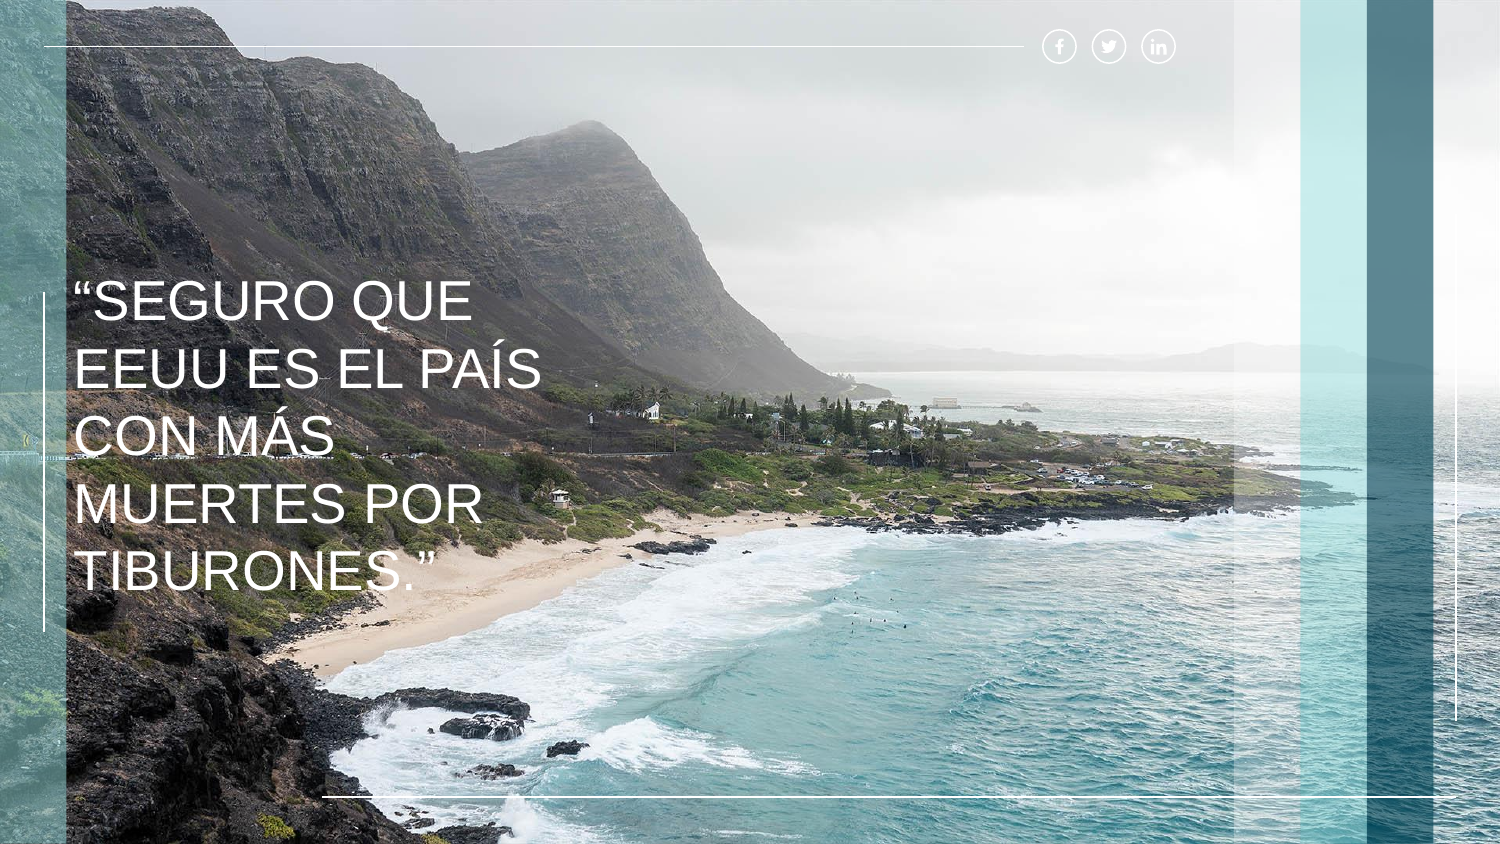

# “SEGURO QUE EEUU ES EL PAÍS CON MÁS MUERTES POR TIBURONES.”